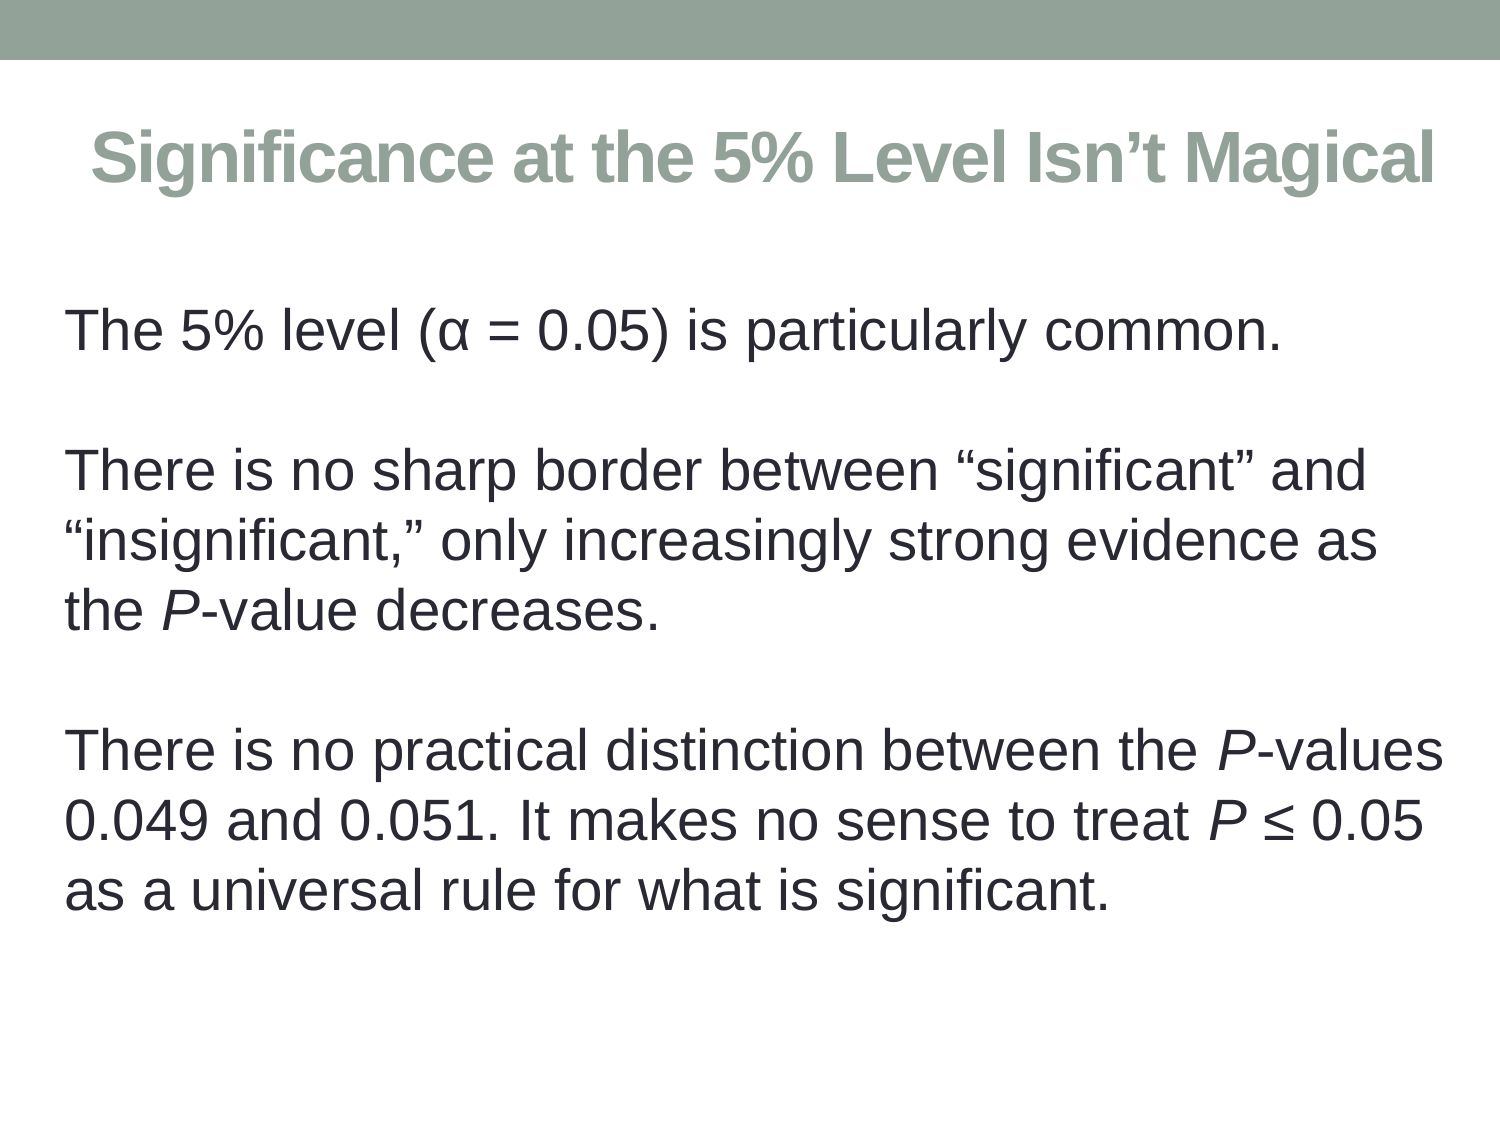

# Significance at the 5% Level Isn’t Magical
The 5% level (α = 0.05) is particularly common.

There is no sharp border between “significant” and “insignificant,” only increasingly strong evidence as the P-value decreases.

There is no practical distinction between the P-values 0.049 and 0.051. It makes no sense to treat P ≤ 0.05 as a universal rule for what is significant.